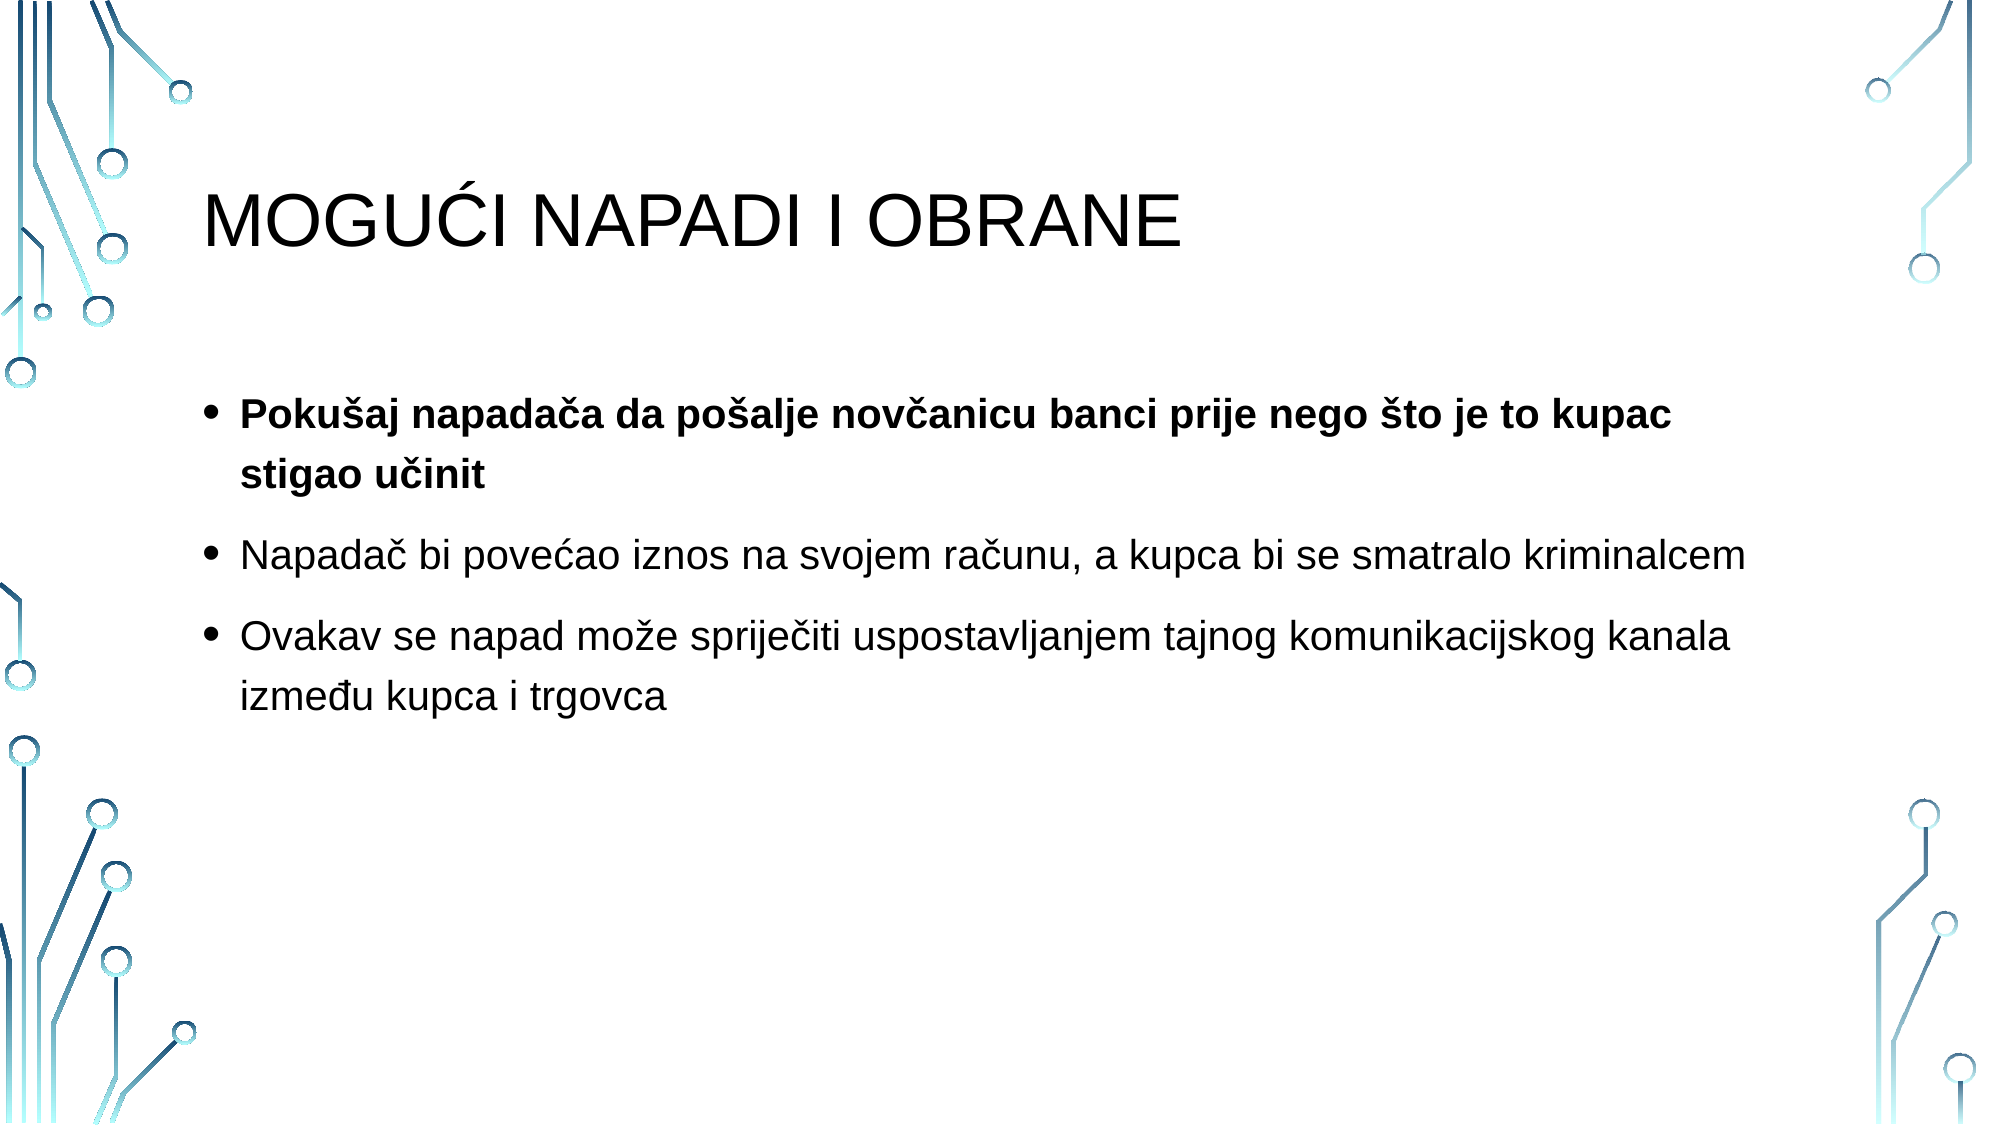

# Mogući napadi i obrane
Pokušaj napadača da pošalje novčanicu banci prije nego što je to kupac stigao učinit
Napadač bi povećao iznos na svojem računu, a kupca bi se smatralo kriminalcem
Ovakav se napad može spriječiti uspostavljanjem tajnog komunikacijskog kanala između kupca i trgovca